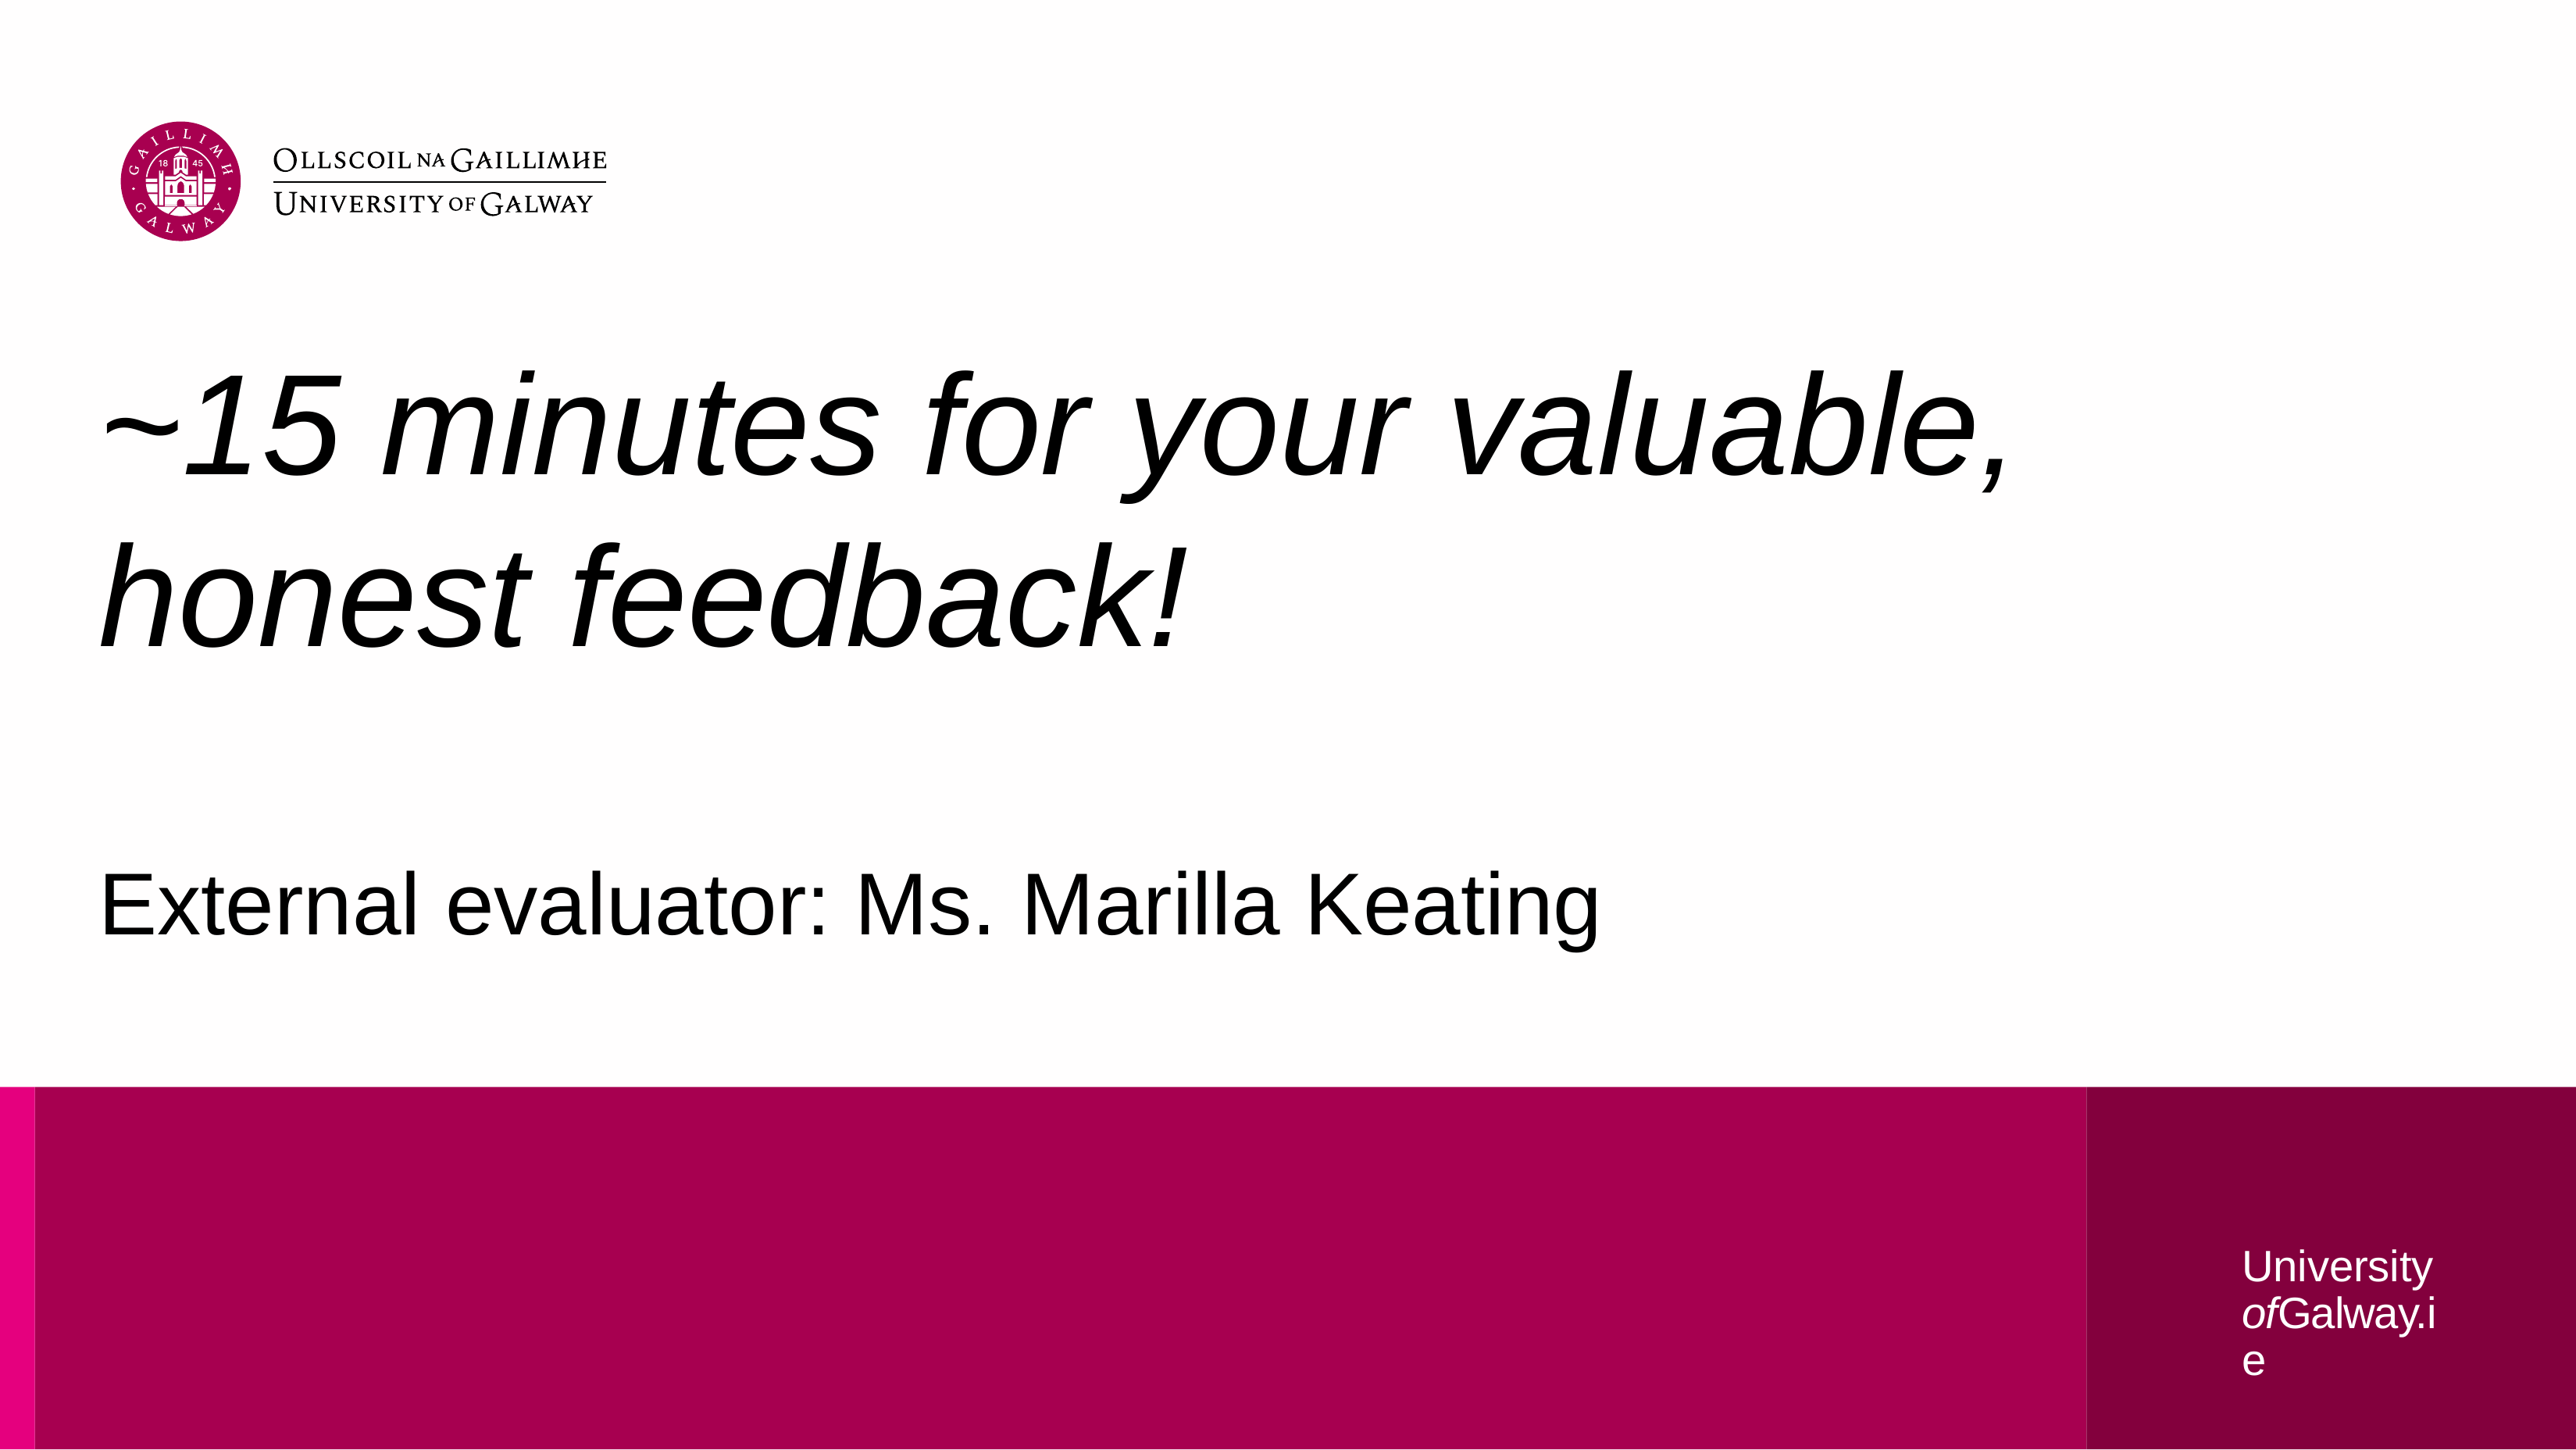

# ~15 minutes for your valuable, honest feedback! External evaluator: Ms. Marilla Keating